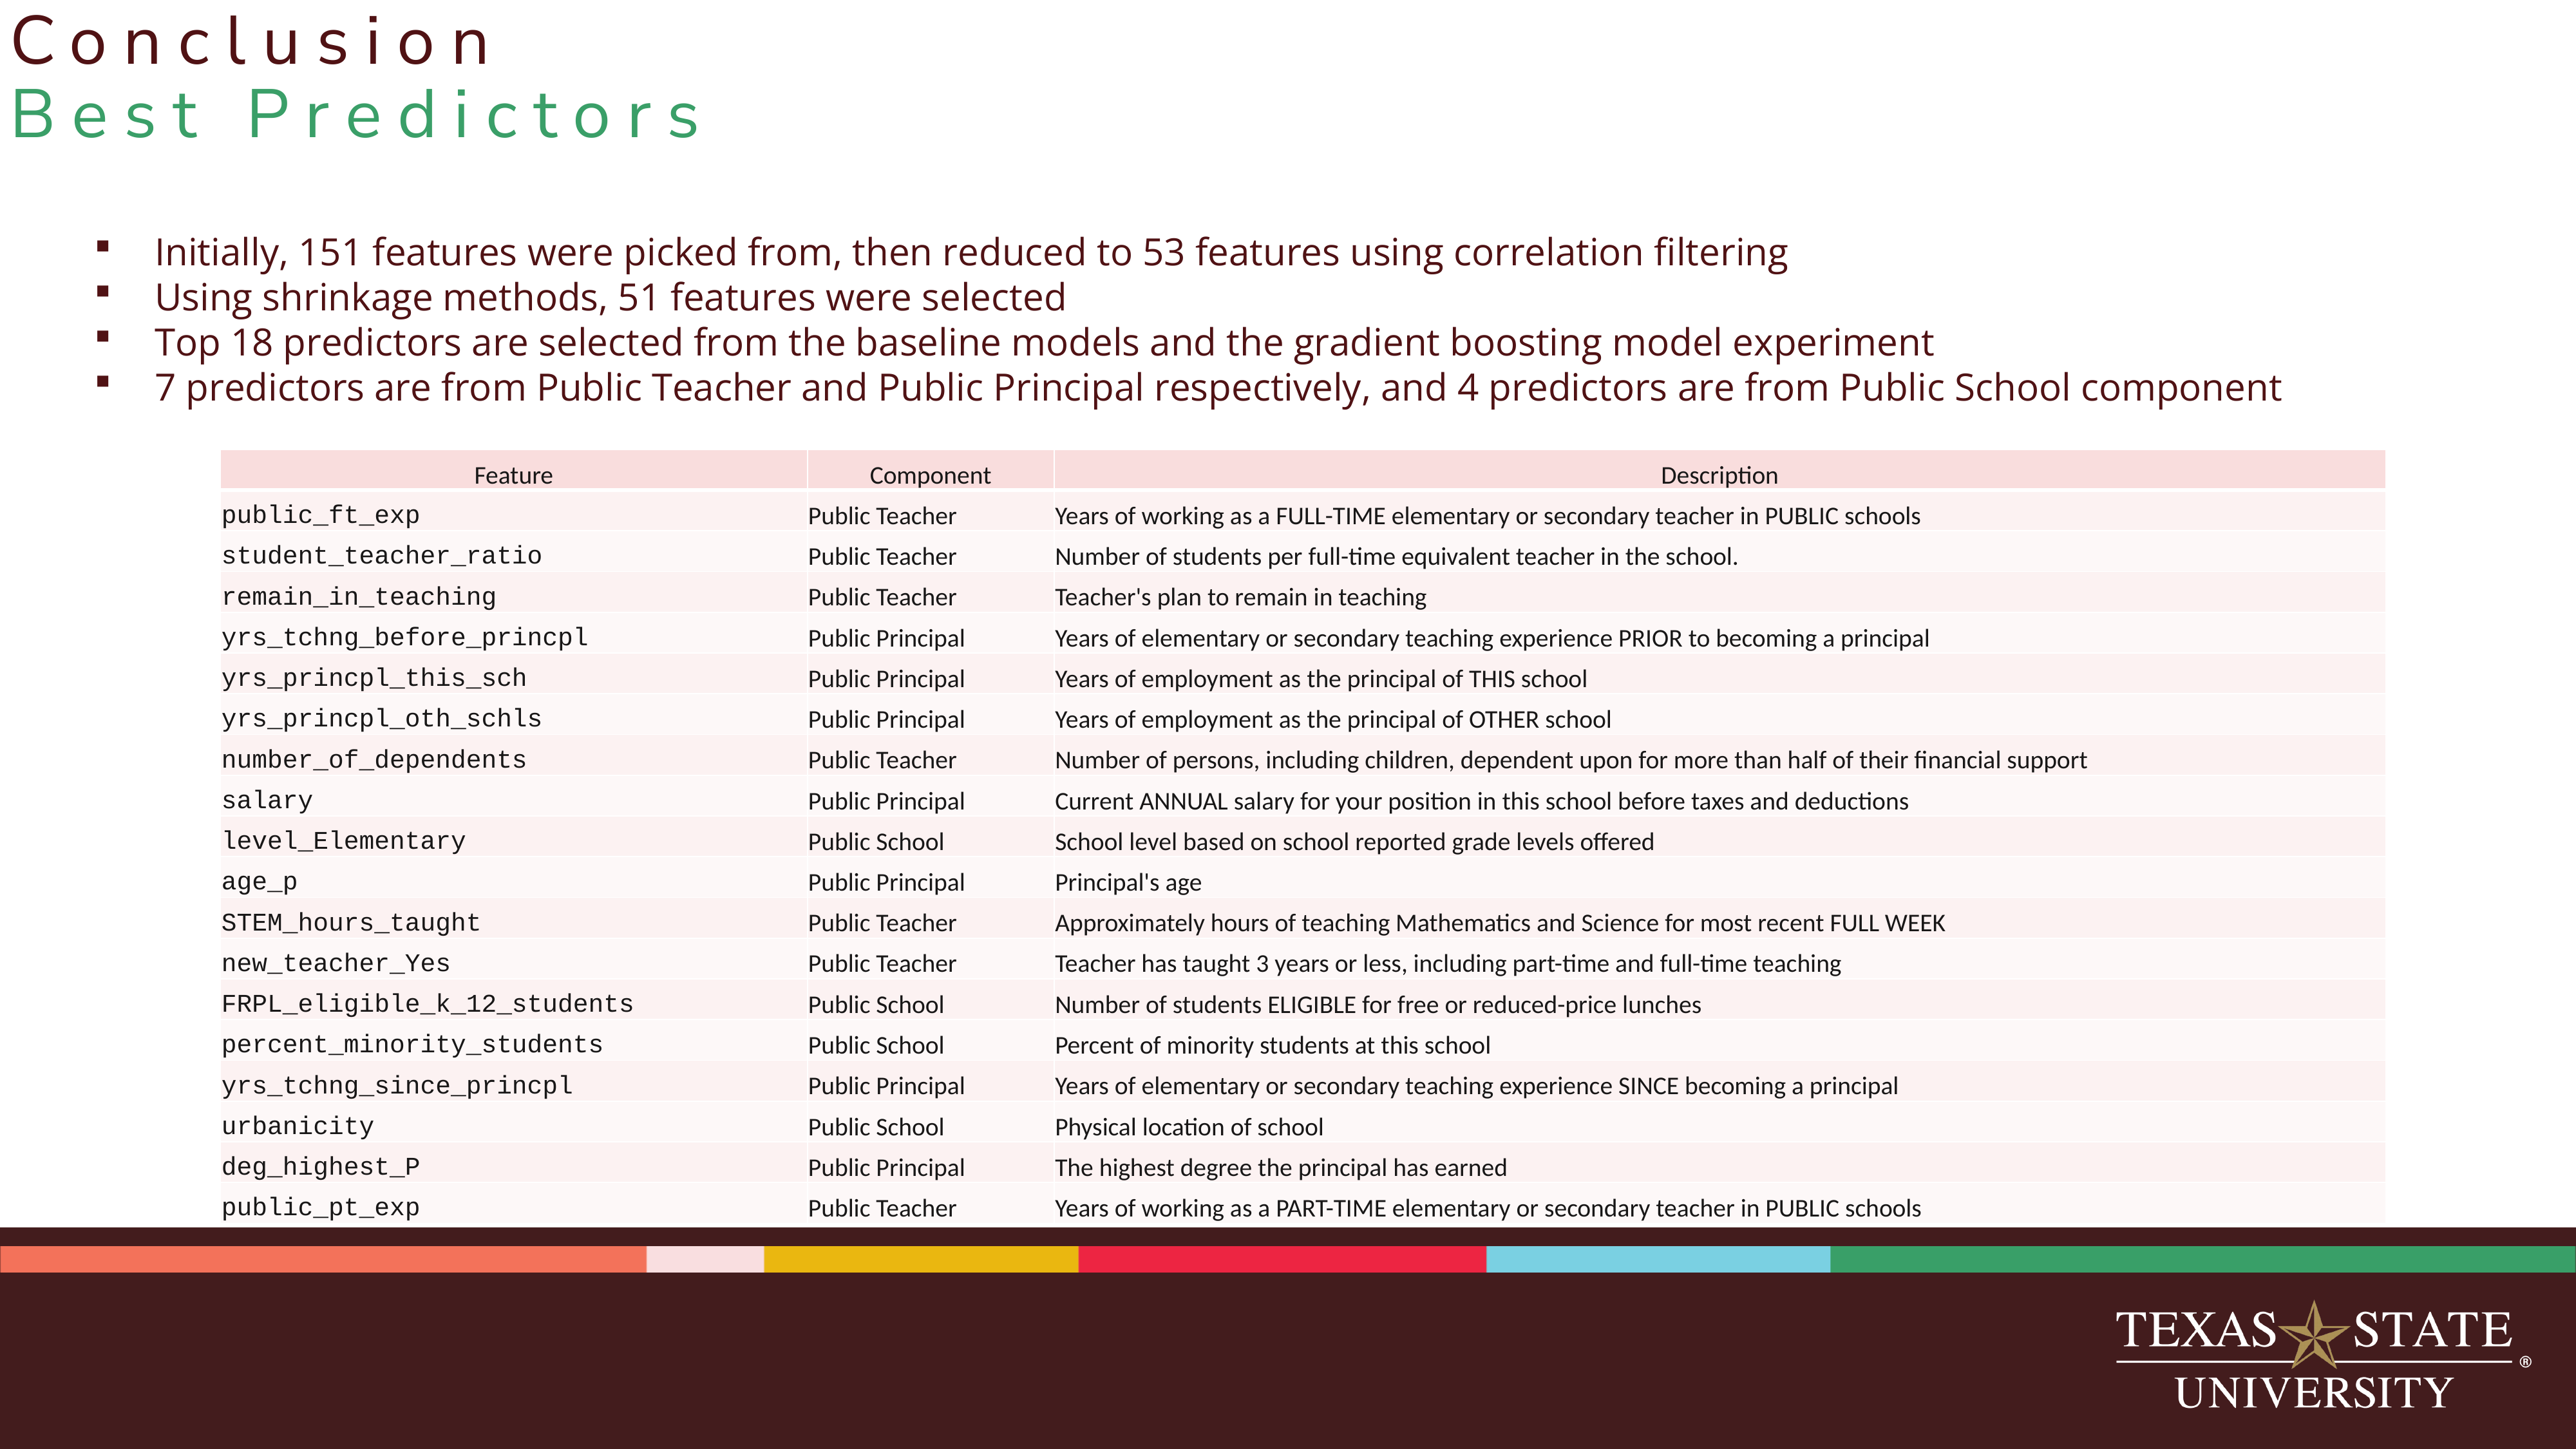

# Conclusion Best Predictors
Initially, 151 features were picked from, then reduced to 53 features using correlation filtering
Using shrinkage methods, 51 features were selected
Top 18 predictors are selected from the baseline models and the gradient boosting model experiment
7 predictors are from Public Teacher and Public Principal respectively, and 4 predictors are from Public School component
| Feature | Component | Description |
| --- | --- | --- |
| public\_ft\_exp | Public Teacher | Years of working as a FULL-TIME elementary or secondary teacher in PUBLIC schools |
| student\_teacher\_ratio | Public Teacher | Number of students per full-time equivalent teacher in the school. |
| remain\_in\_teaching | Public Teacher | Teacher's plan to remain in teaching |
| yrs\_tchng\_before\_princpl | Public Principal | Years of elementary or secondary teaching experience PRIOR to becoming a principal |
| yrs\_princpl\_this\_sch | Public Principal | Years of employment as the principal of THIS school |
| yrs\_princpl\_oth\_schls | Public Principal | Years of employment as the principal of OTHER school |
| number\_of\_dependents | Public Teacher | Number of persons, including children, dependent upon for more than half of their financial support |
| salary | Public Principal | Current ANNUAL salary for your position in this school before taxes and deductions |
| level\_Elementary | Public School | School level based on school reported grade levels offered |
| age\_p | Public Principal | Principal's age |
| STEM\_hours\_taught | Public Teacher | Approximately hours of teaching Mathematics and Science for most recent FULL WEEK |
| new\_teacher\_Yes | Public Teacher | Teacher has taught 3 years or less, including part-time and full-time teaching |
| FRPL\_eligible\_k\_12\_students | Public School | Number of students ELIGIBLE for free or reduced-price lunches |
| percent\_minority\_students | Public School | Percent of minority students at this school |
| yrs\_tchng\_since\_princpl | Public Principal | Years of elementary or secondary teaching experience SINCE becoming a principal |
| urbanicity | Public School | Physical location of school |
| deg\_highest\_P | Public Principal | The highest degree the principal has earned |
| public\_pt\_exp | Public Teacher | Years of working as a PART-TIME elementary or secondary teacher in PUBLIC schools |